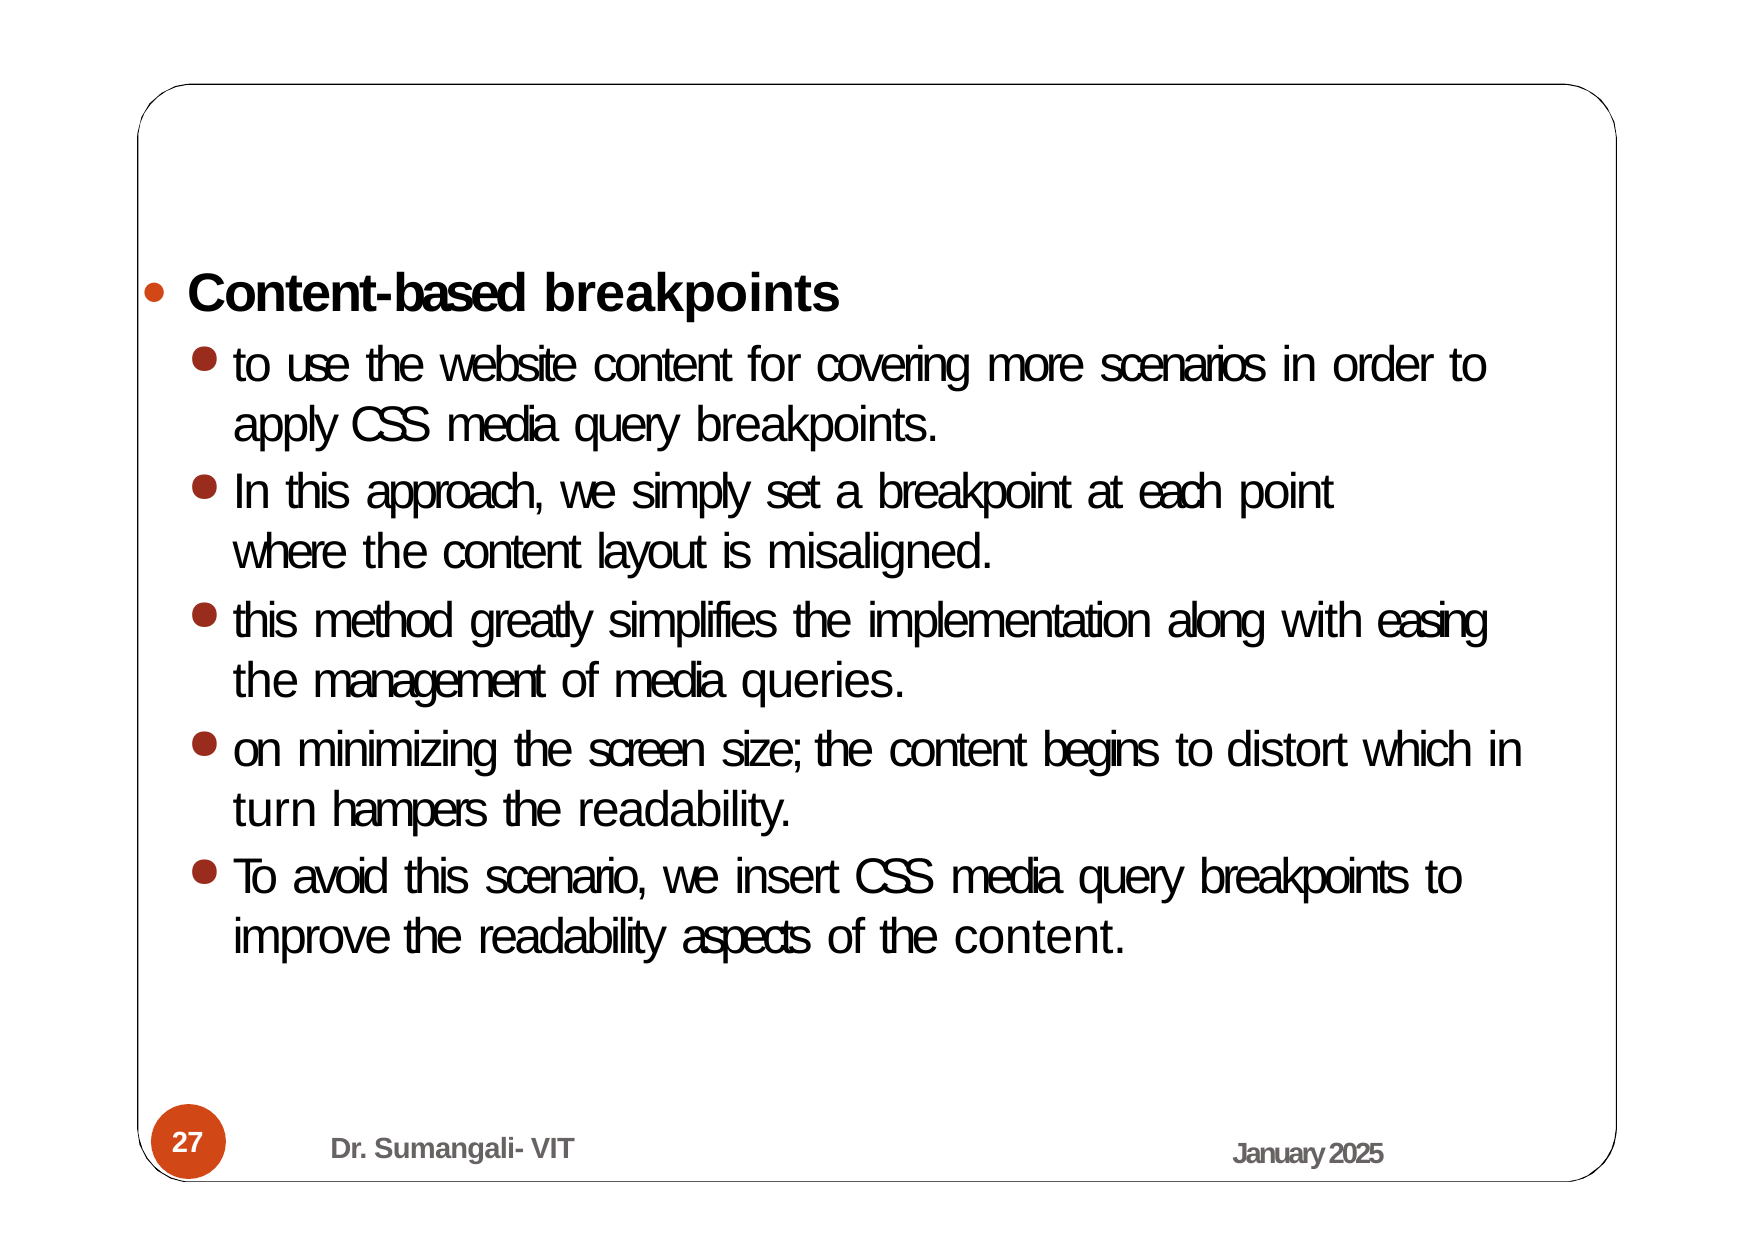

Content-based breakpoints
to use the website content for covering more scenarios in order to apply CSS media query breakpoints.
In this approach, we simply set a breakpoint at each point where the content layout is misaligned.
this method greatly simplifies the implementation along with easing the management of media queries.
on minimizing the screen size; the content begins to distort which in turn hampers the readability.
To avoid this scenario, we insert CSS media query breakpoints to improve the readability aspects of the content.
27
Dr. Sumangali- VIT
January 2025